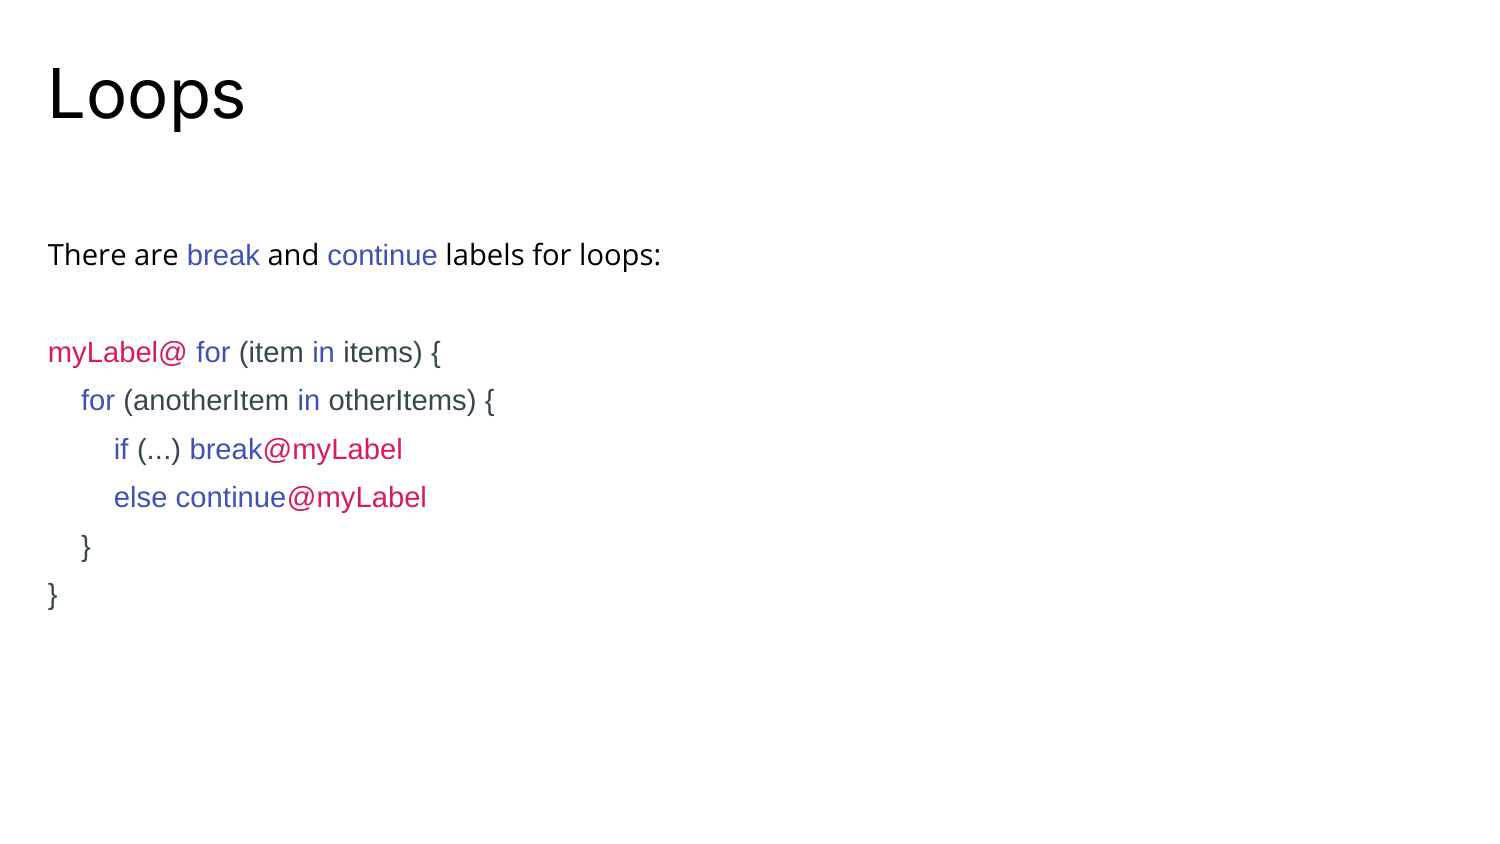

# Loops
There are break and continue labels for loops:

myLabel@ for (item in items) {
    for (anotherItem in otherItems) {
        if (...) break@myLabel
        else continue@myLabel
    }
}